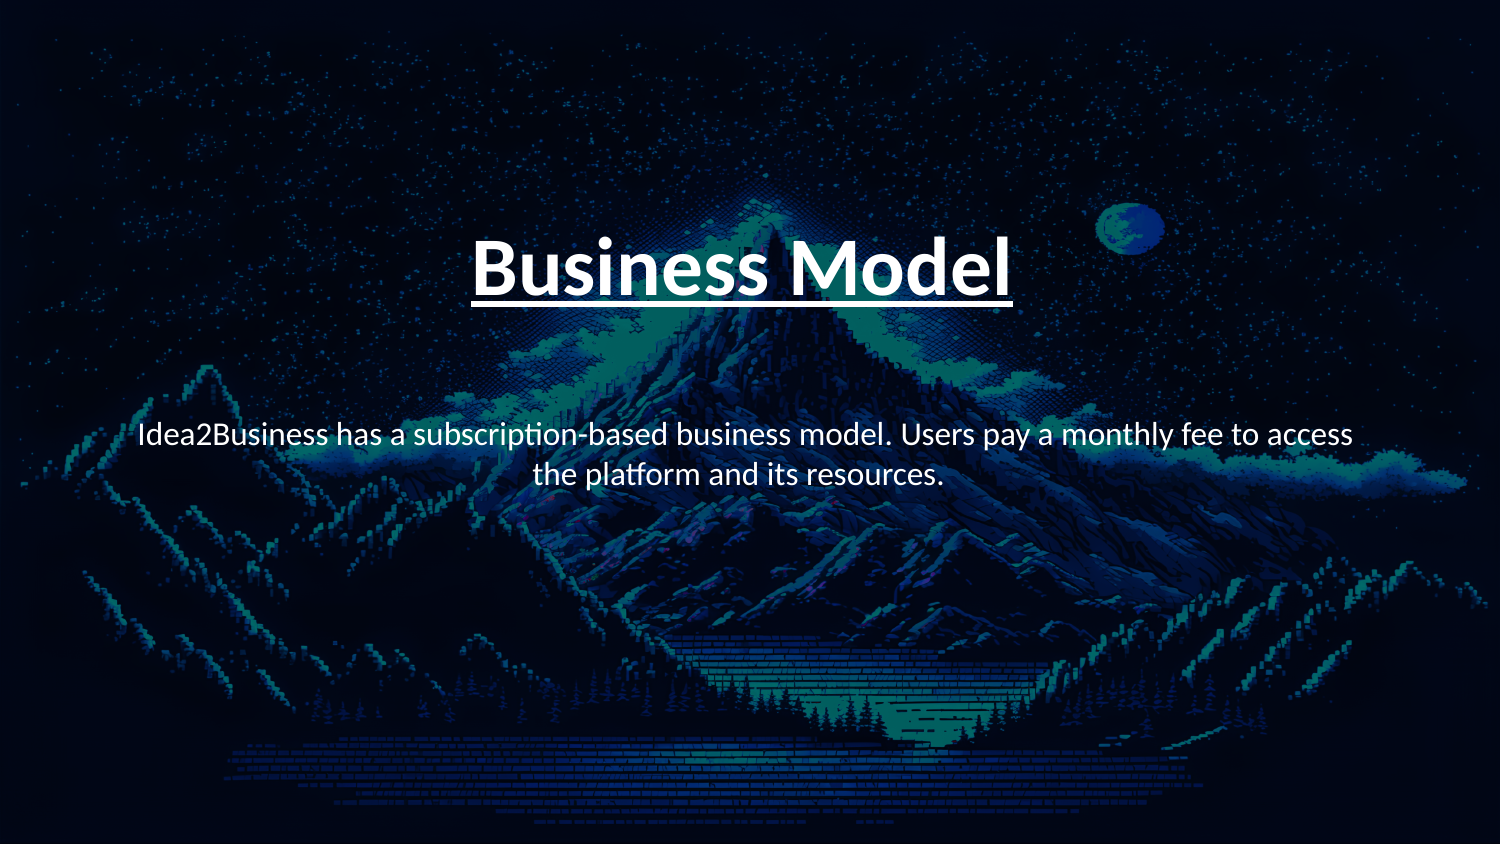

Business Model
 Idea2Business has a subscription-based business model. Users pay a monthly fee to access the platform and its resources.